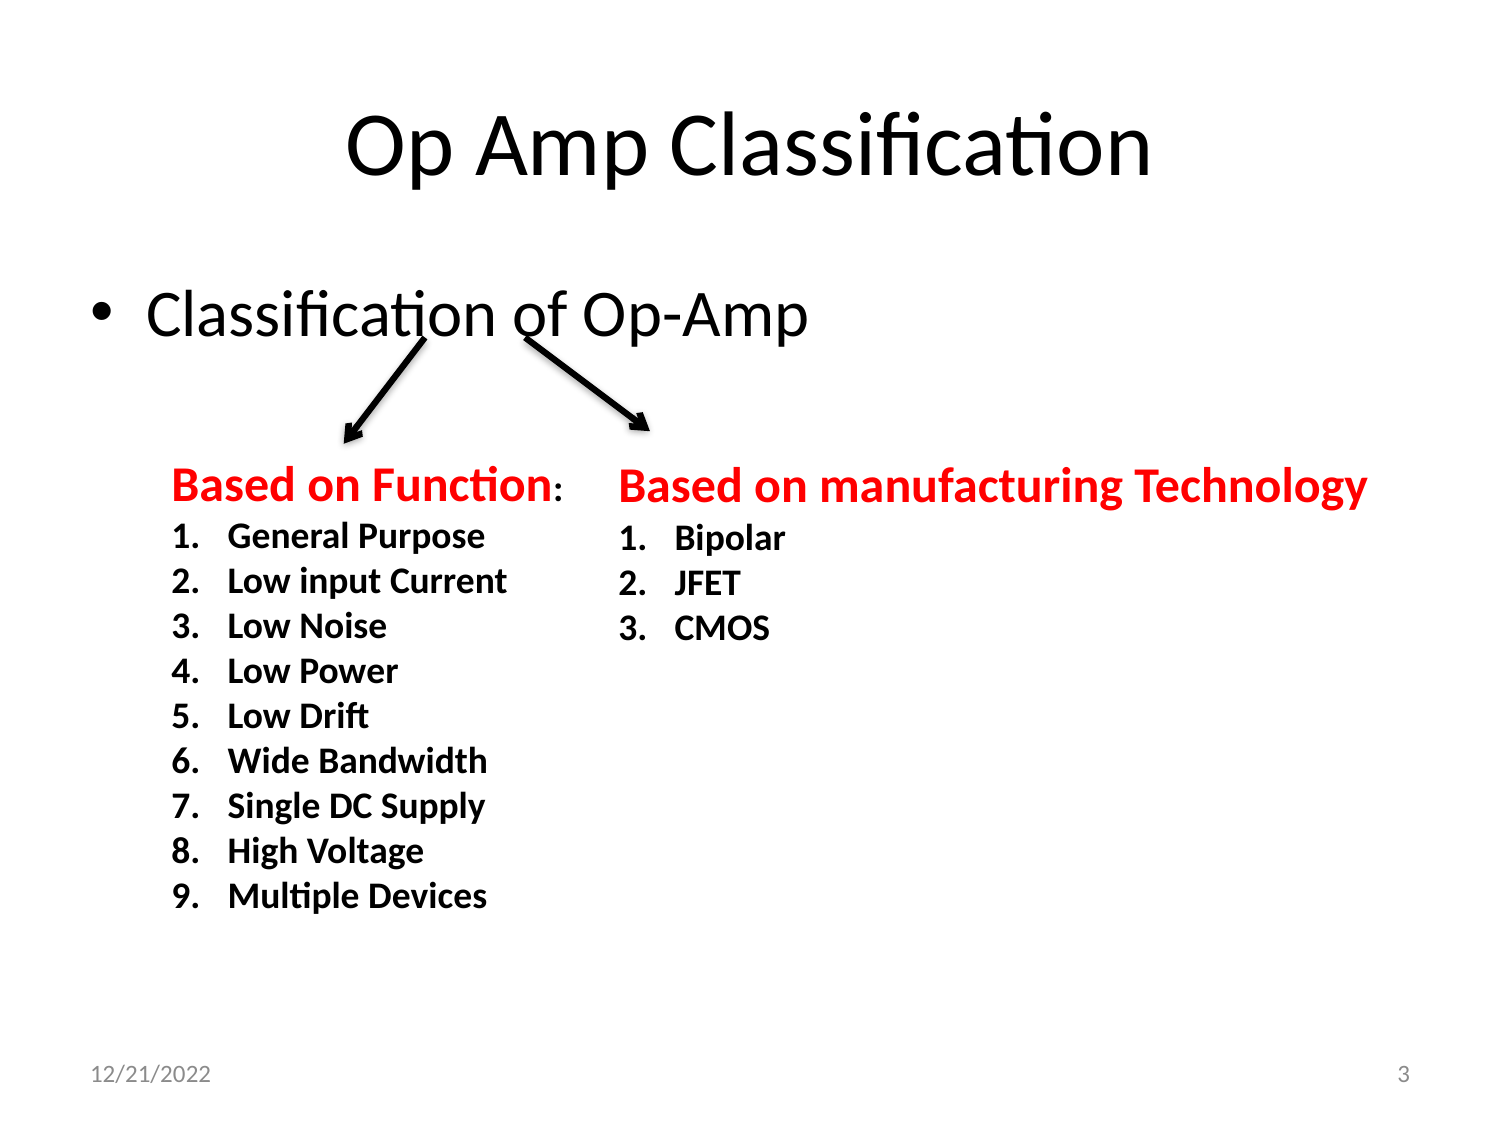

# Op Amp Classification
Classification of Op-Amp
Based on Function:
General Purpose
Low input Current
Low Noise
Low Power
Low Drift
Wide Bandwidth
Single DC Supply
High Voltage
Multiple Devices
Based on manufacturing Technology
Bipolar
JFET
CMOS
12/21/2022
3